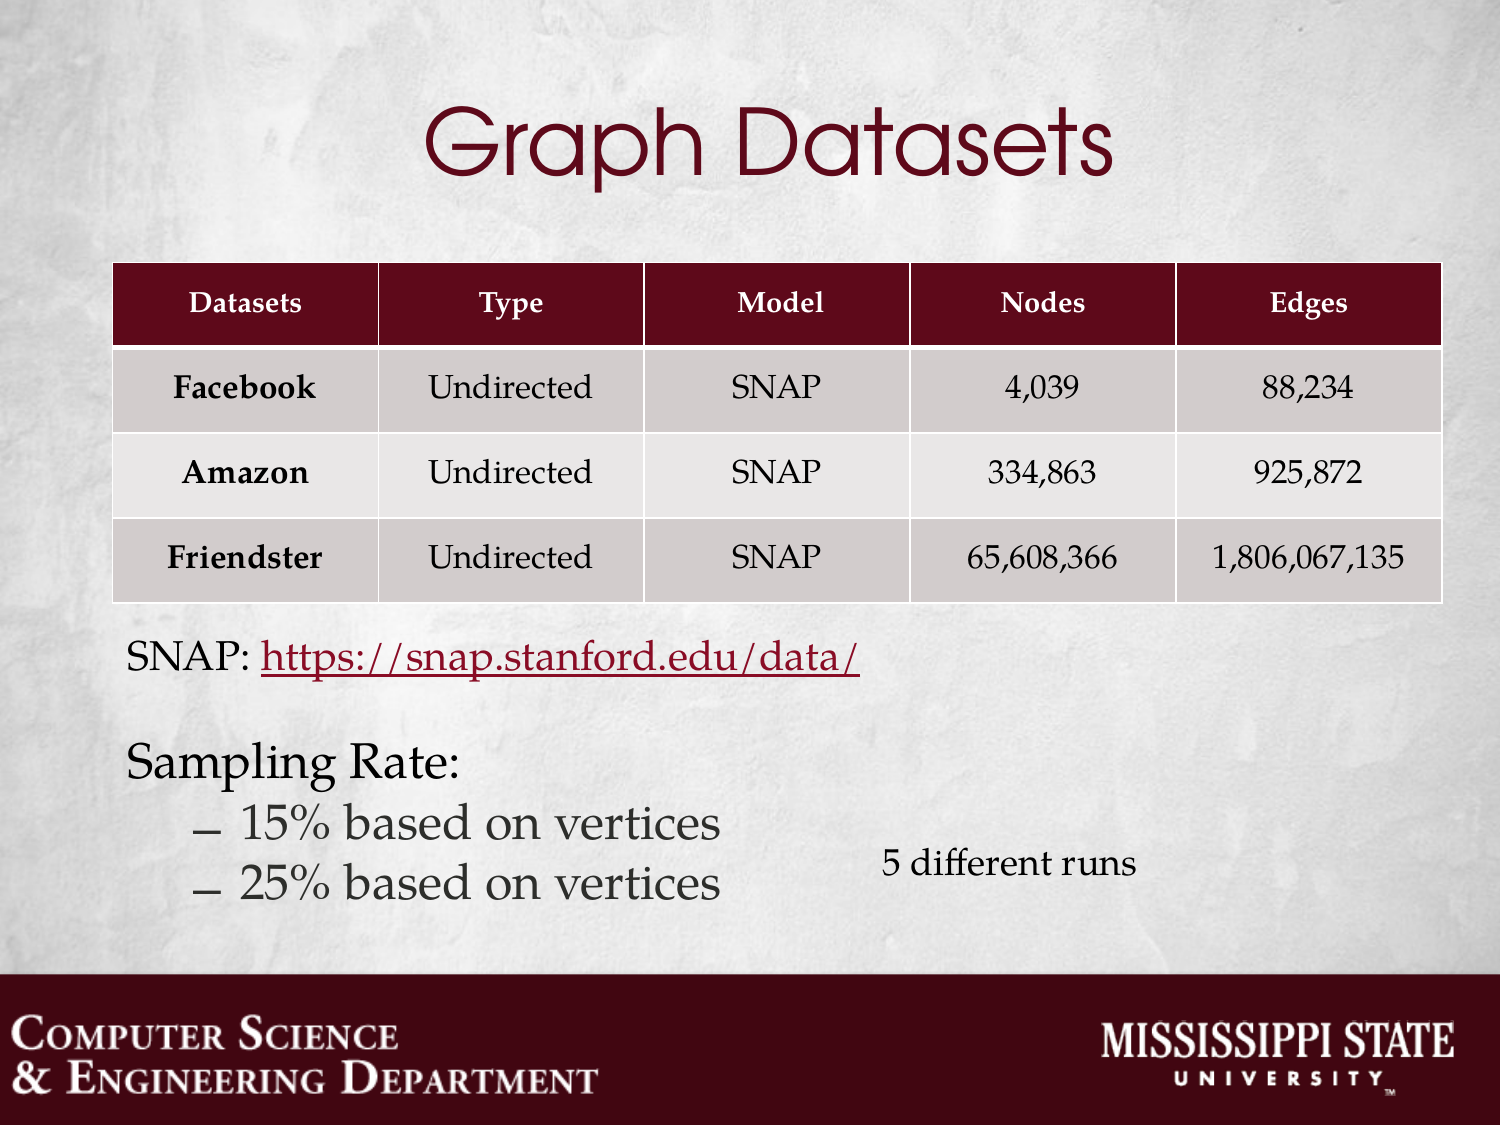

# Graph Datasets
| Datasets | Type | Model | Nodes | Edges |
| --- | --- | --- | --- | --- |
| Facebook | Undirected | SNAP | 4,039 | 88,234 |
| Amazon | Undirected | SNAP | 334,863 | 925,872 |
| Friendster | Undirected | SNAP | 65,608,366 | 1,806,067,135 |
SNAP: https://snap.stanford.edu/data/

Sampling Rate:
15% based on vertices
25% based on vertices
5 different runs